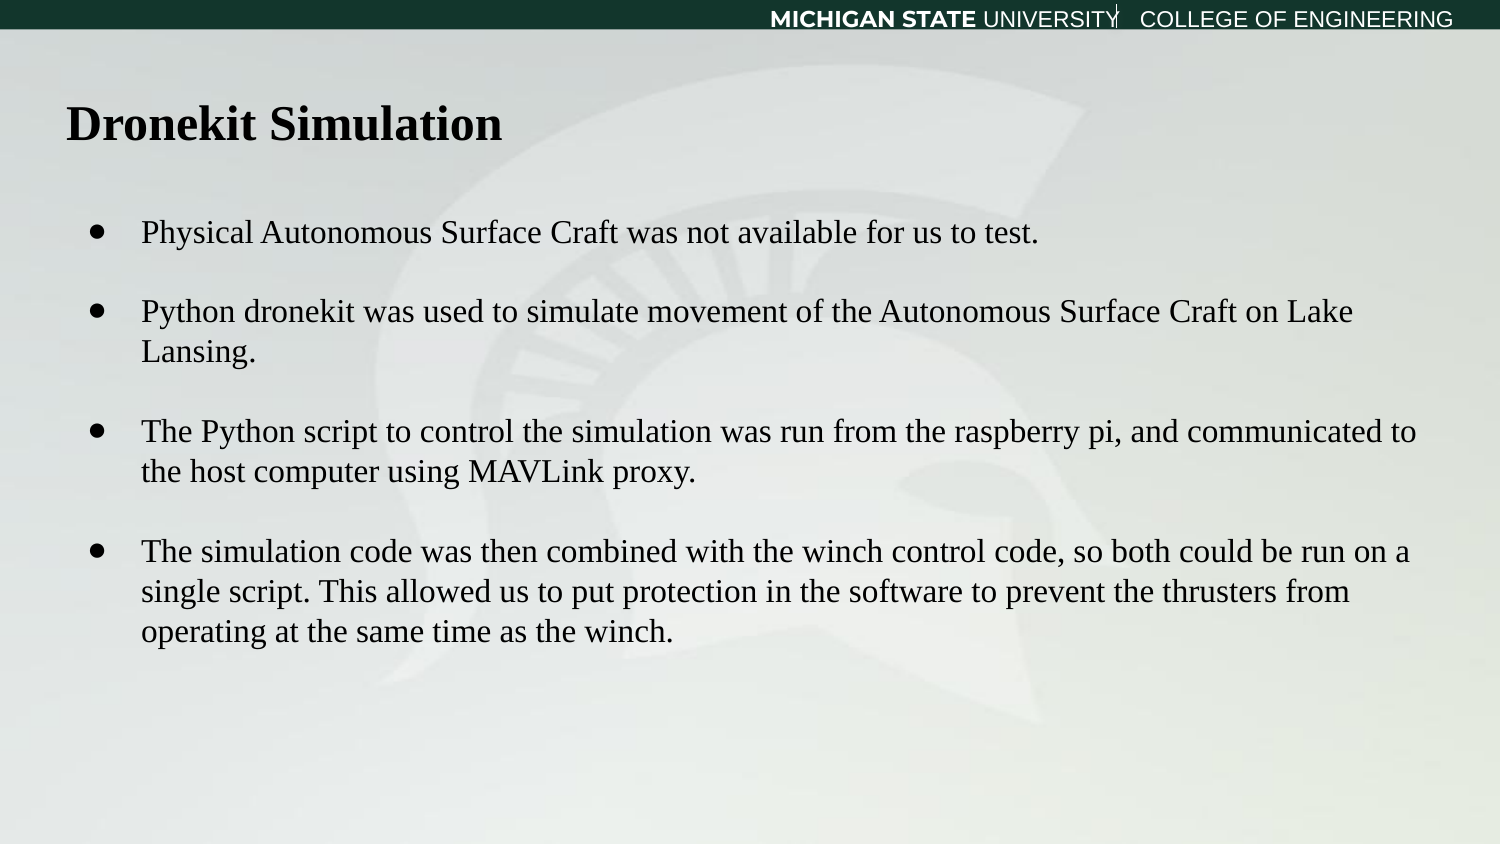

# Dronekit Simulation
Physical Autonomous Surface Craft was not available for us to test.

Python dronekit was used to simulate movement of the Autonomous Surface Craft on Lake Lansing.

The Python script to control the simulation was run from the raspberry pi, and communicated to the host computer using MAVLink proxy.

The simulation code was then combined with the winch control code, so both could be run on a single script. This allowed us to put protection in the software to prevent the thrusters from operating at the same time as the winch.